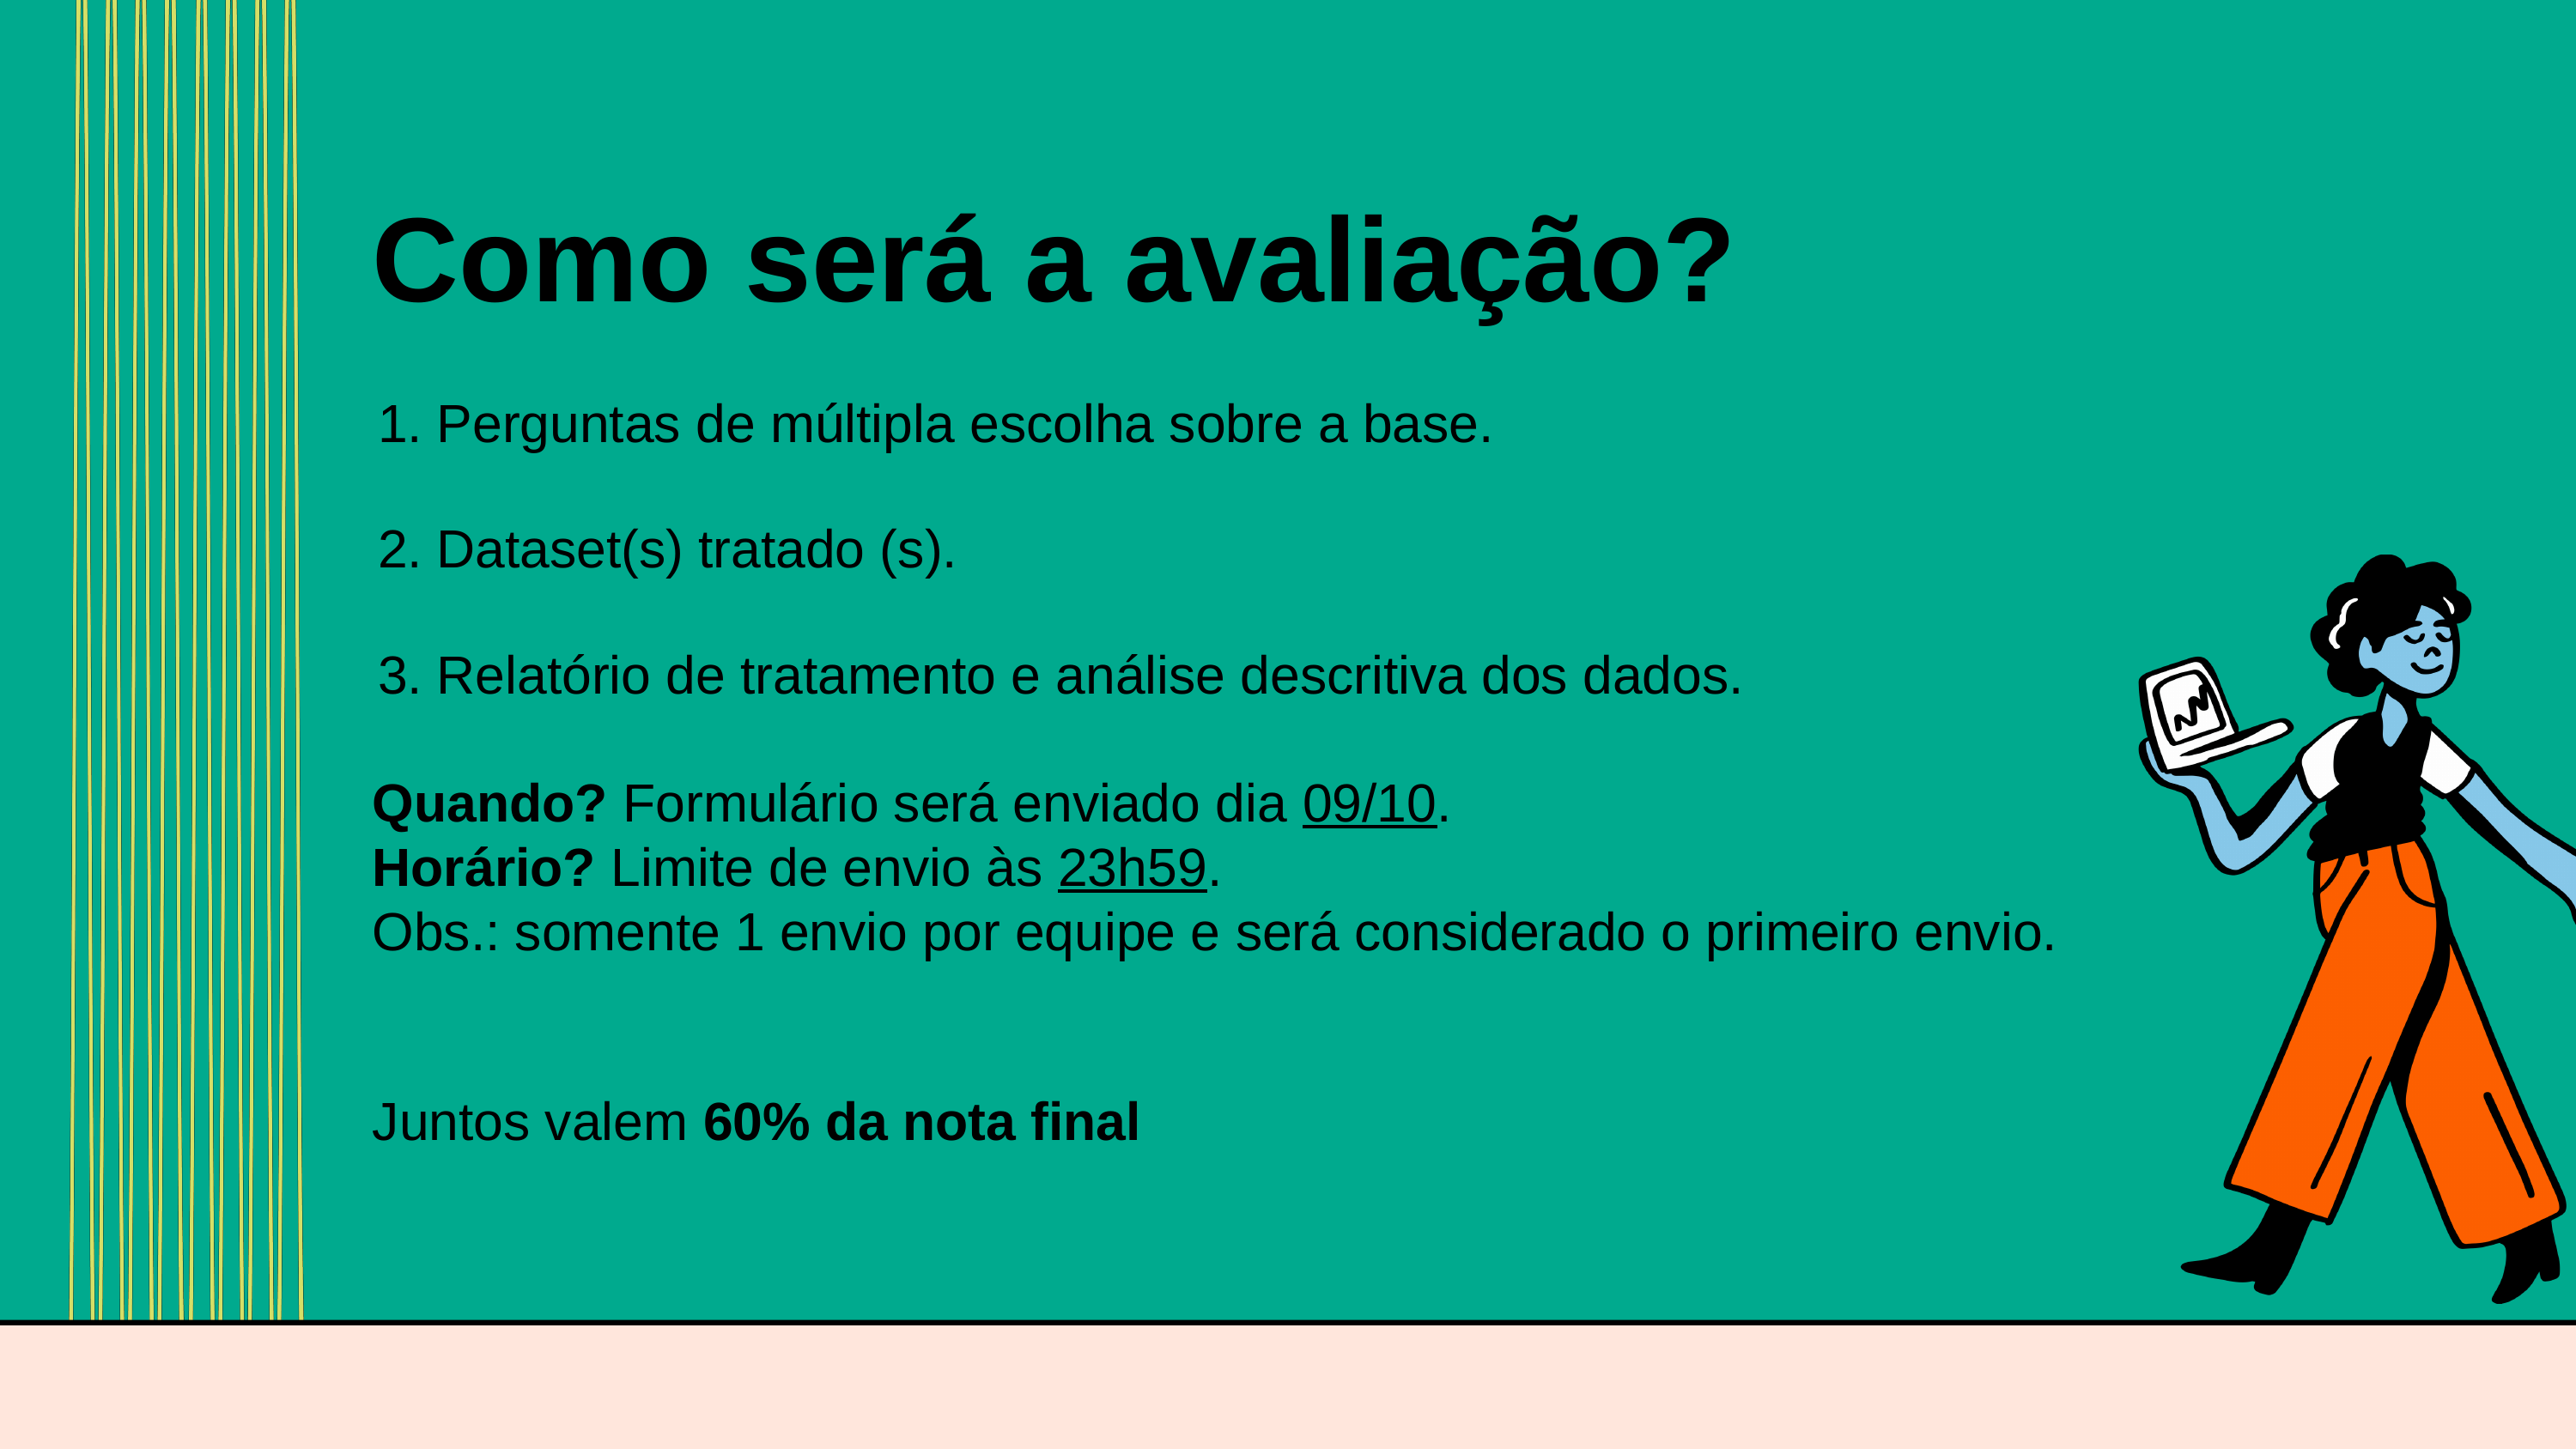

Como será a avaliação?
Perguntas de múltipla escolha sobre a base.
Dataset(s) tratado (s).
Relatório de tratamento e análise descritiva dos dados.
Quando? Formulário será enviado dia 09/10.
Horário? Limite de envio às 23h59.
Obs.: somente 1 envio por equipe e será considerado o primeiro envio.
Juntos valem 60% da nota final